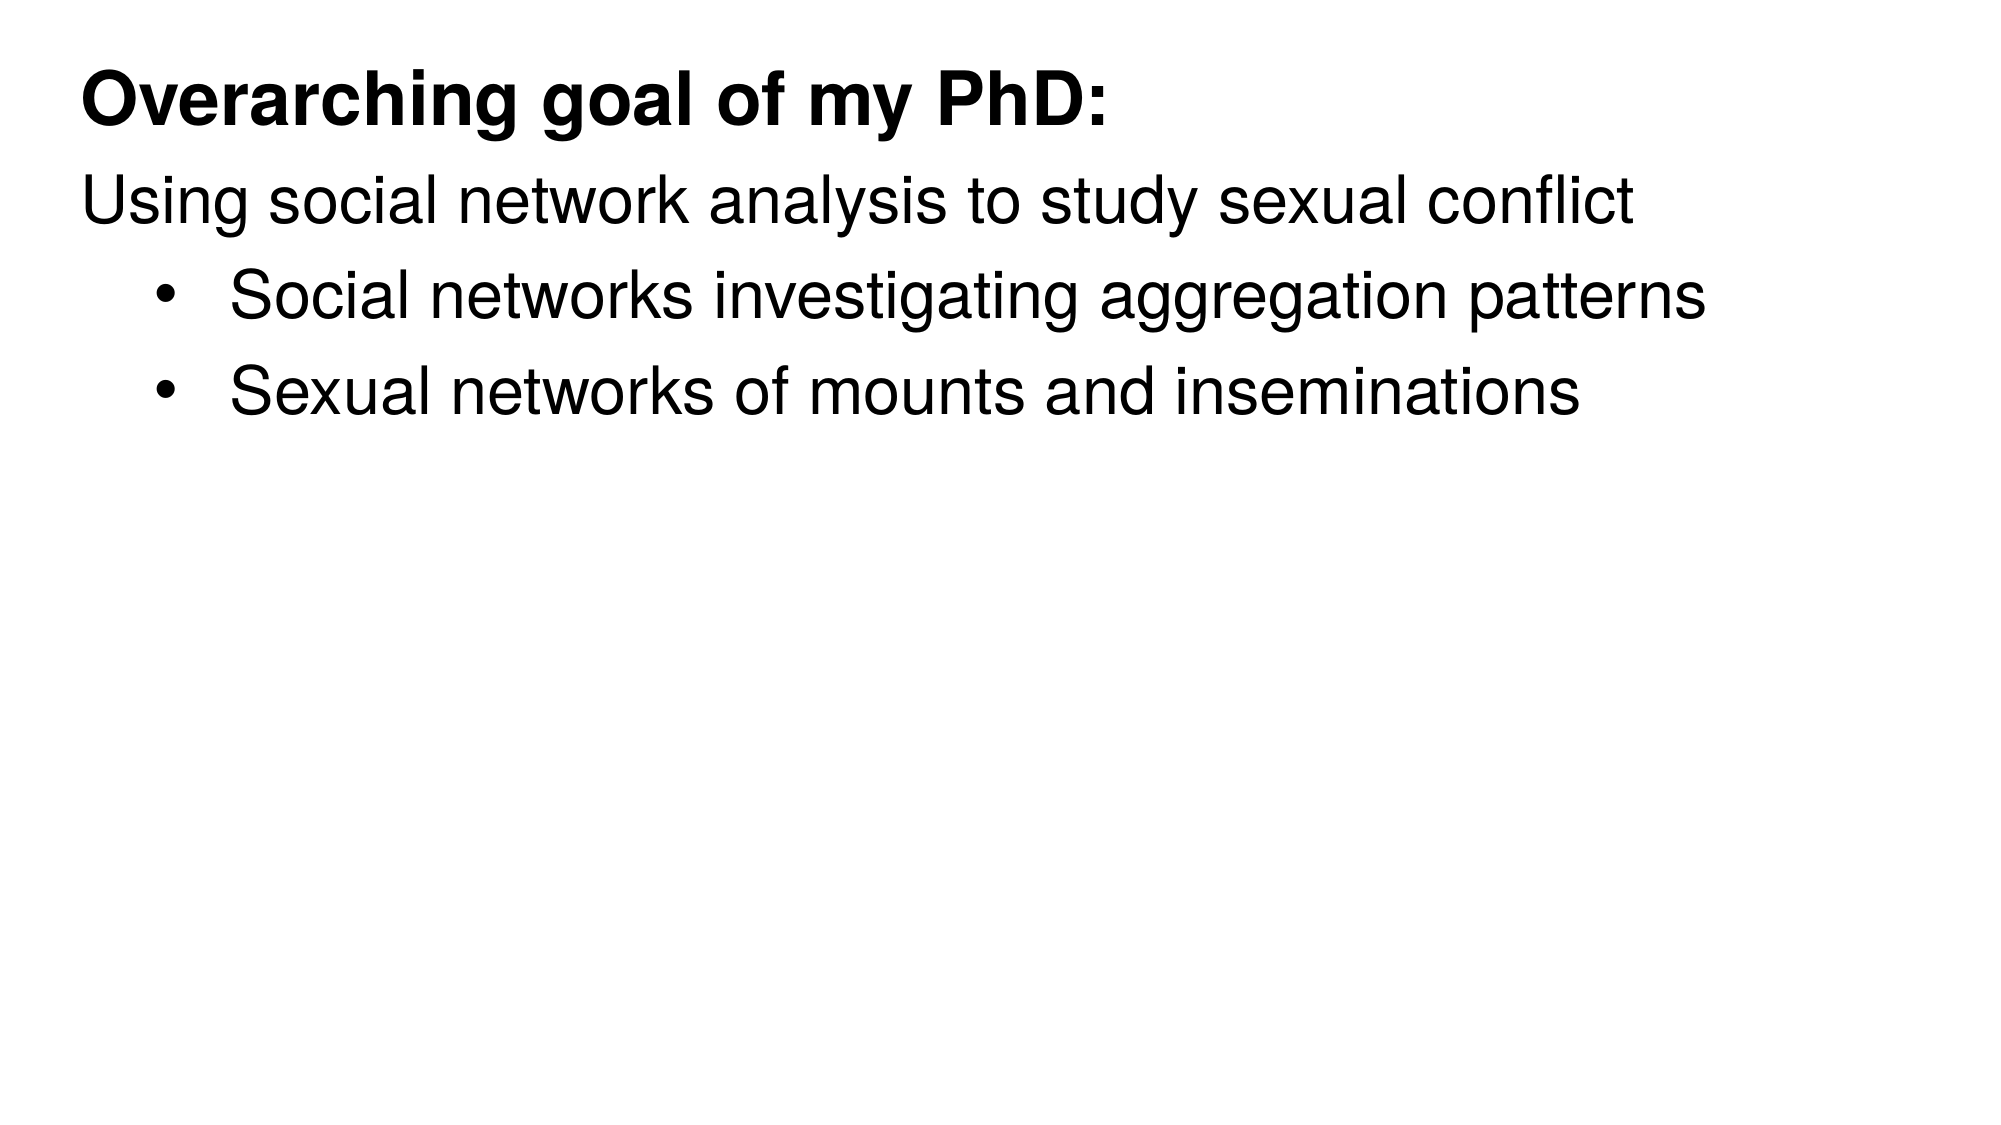

Overarching goal of my PhD:
Using social network analysis to study sexual conflict
Social networks investigating aggregation patterns
Sexual networks of mounts and inseminations